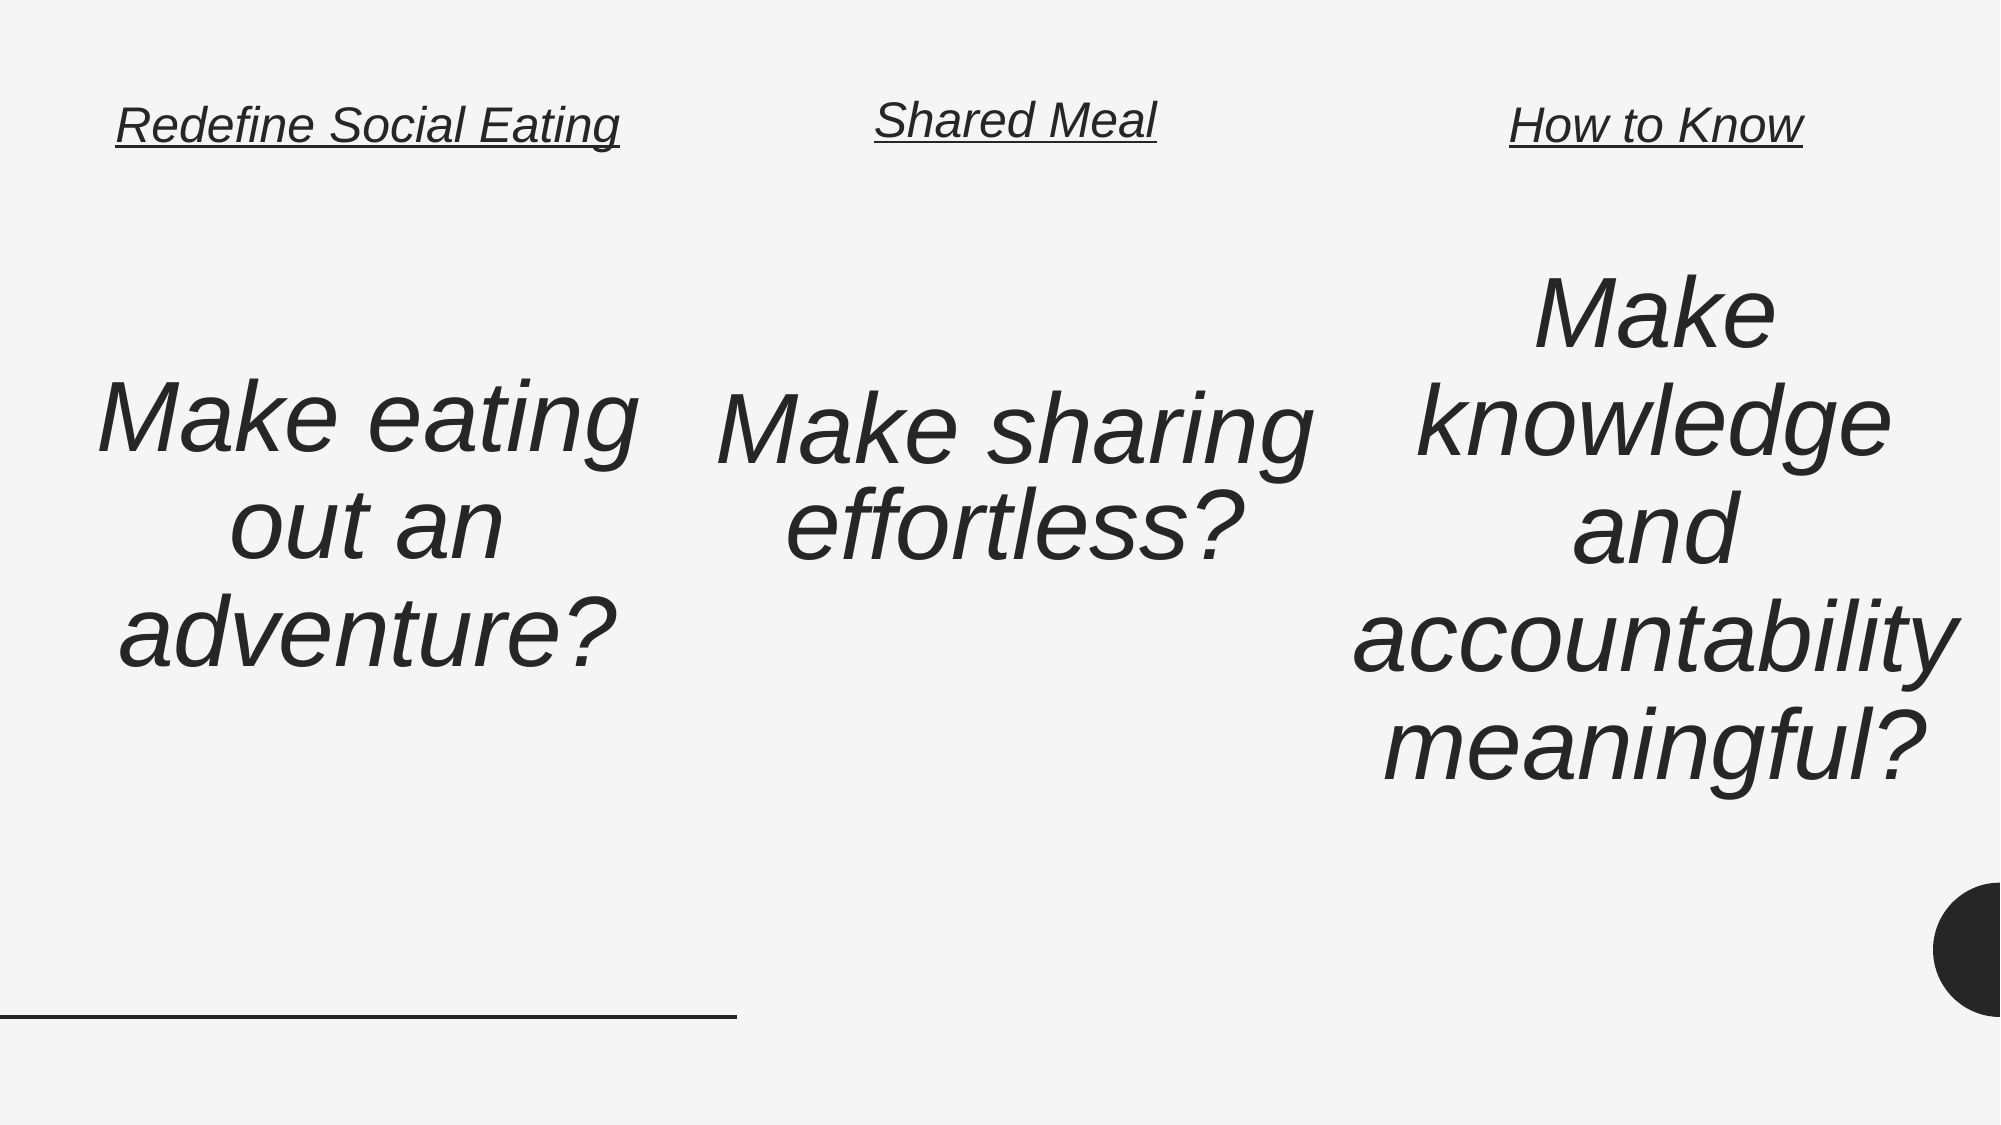

Shared Meal

Make sharing effortless?

How to Know

Make knowledge and accountability meaningful?

# Redefine Social Eating Make eating out an adventure?